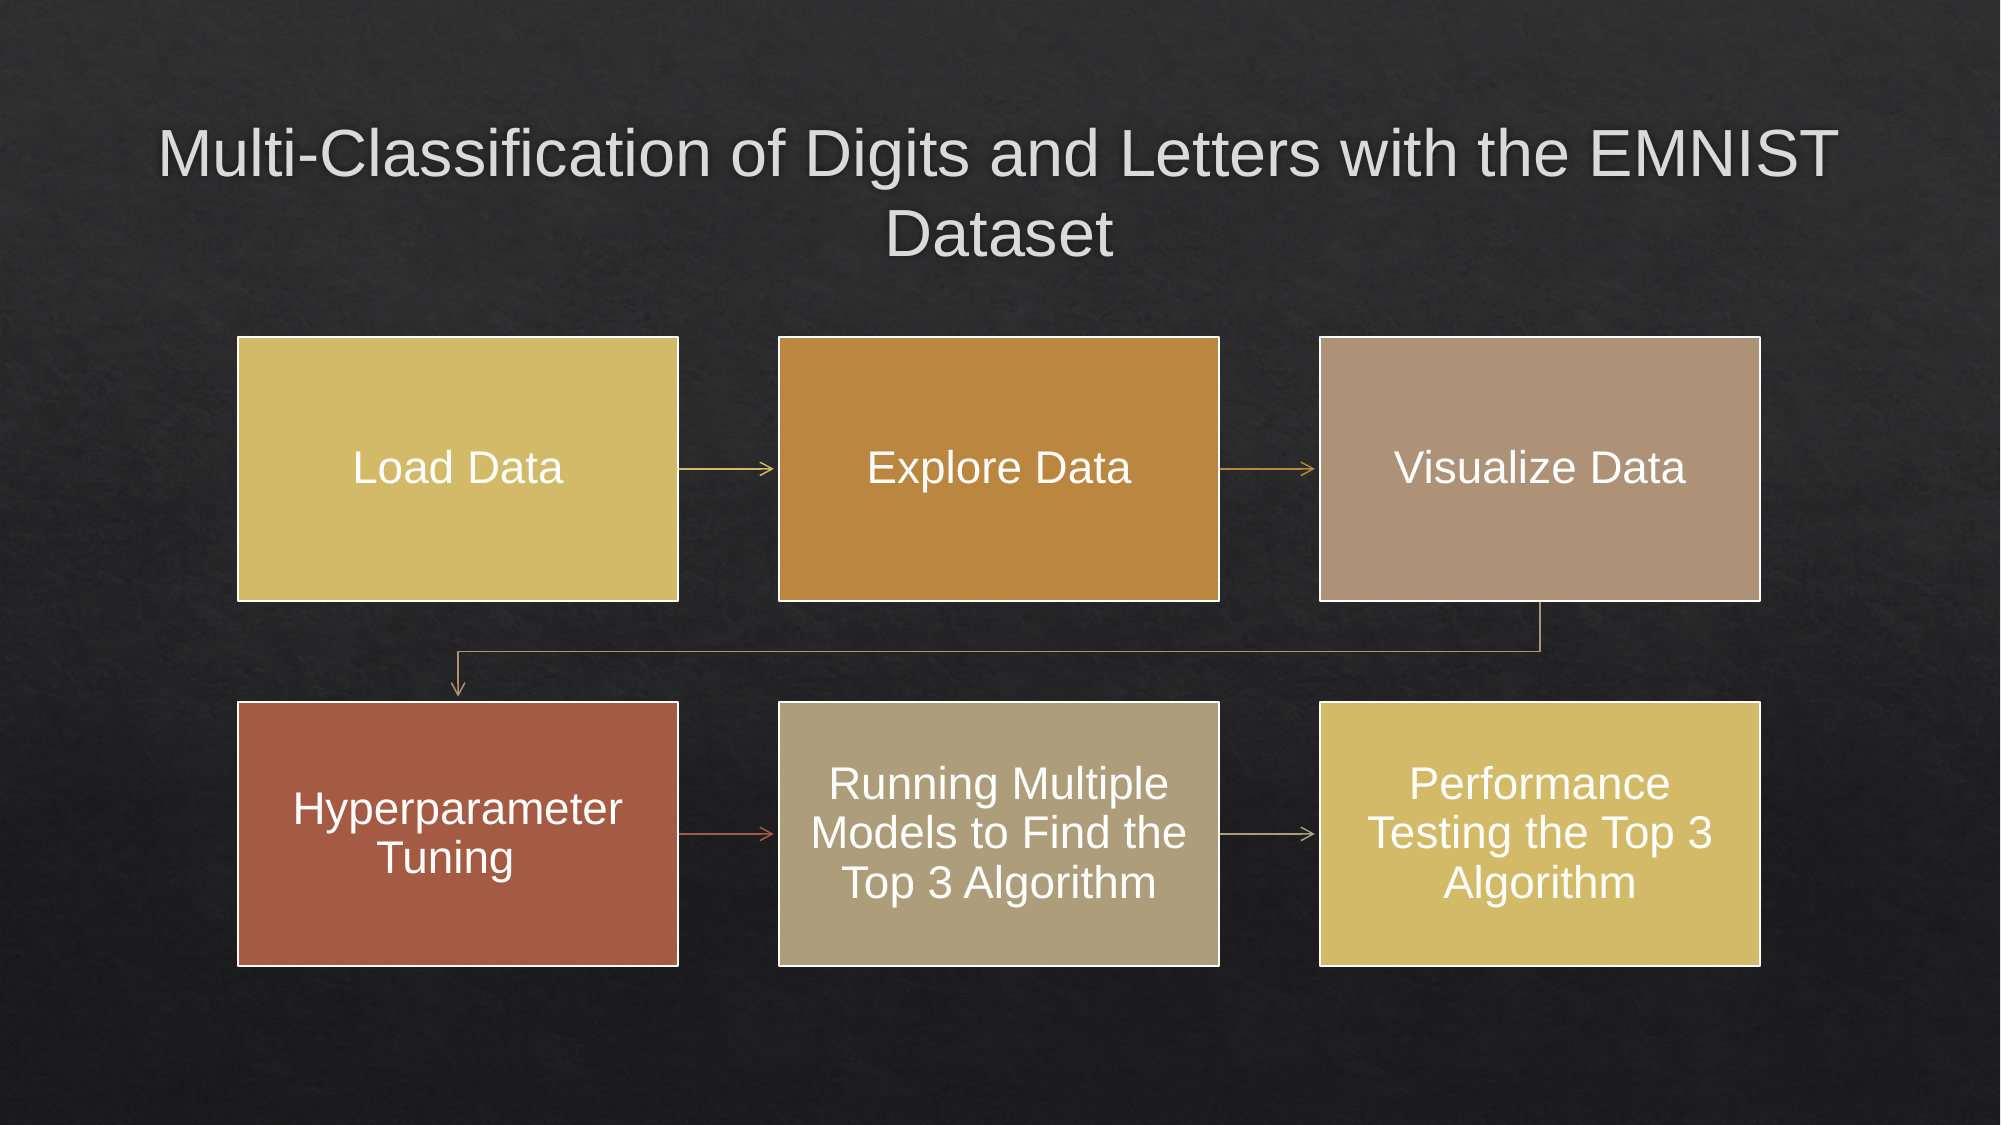

# Multi-Classification of Digits and Letters with the EMNIST Dataset

Load Data

Explore Data

Visualize Data

Hyperparameter Tuning

Running Multiple Models to Find the Top 3 Algorithm
Performance Testing the Top 3 Algorithm